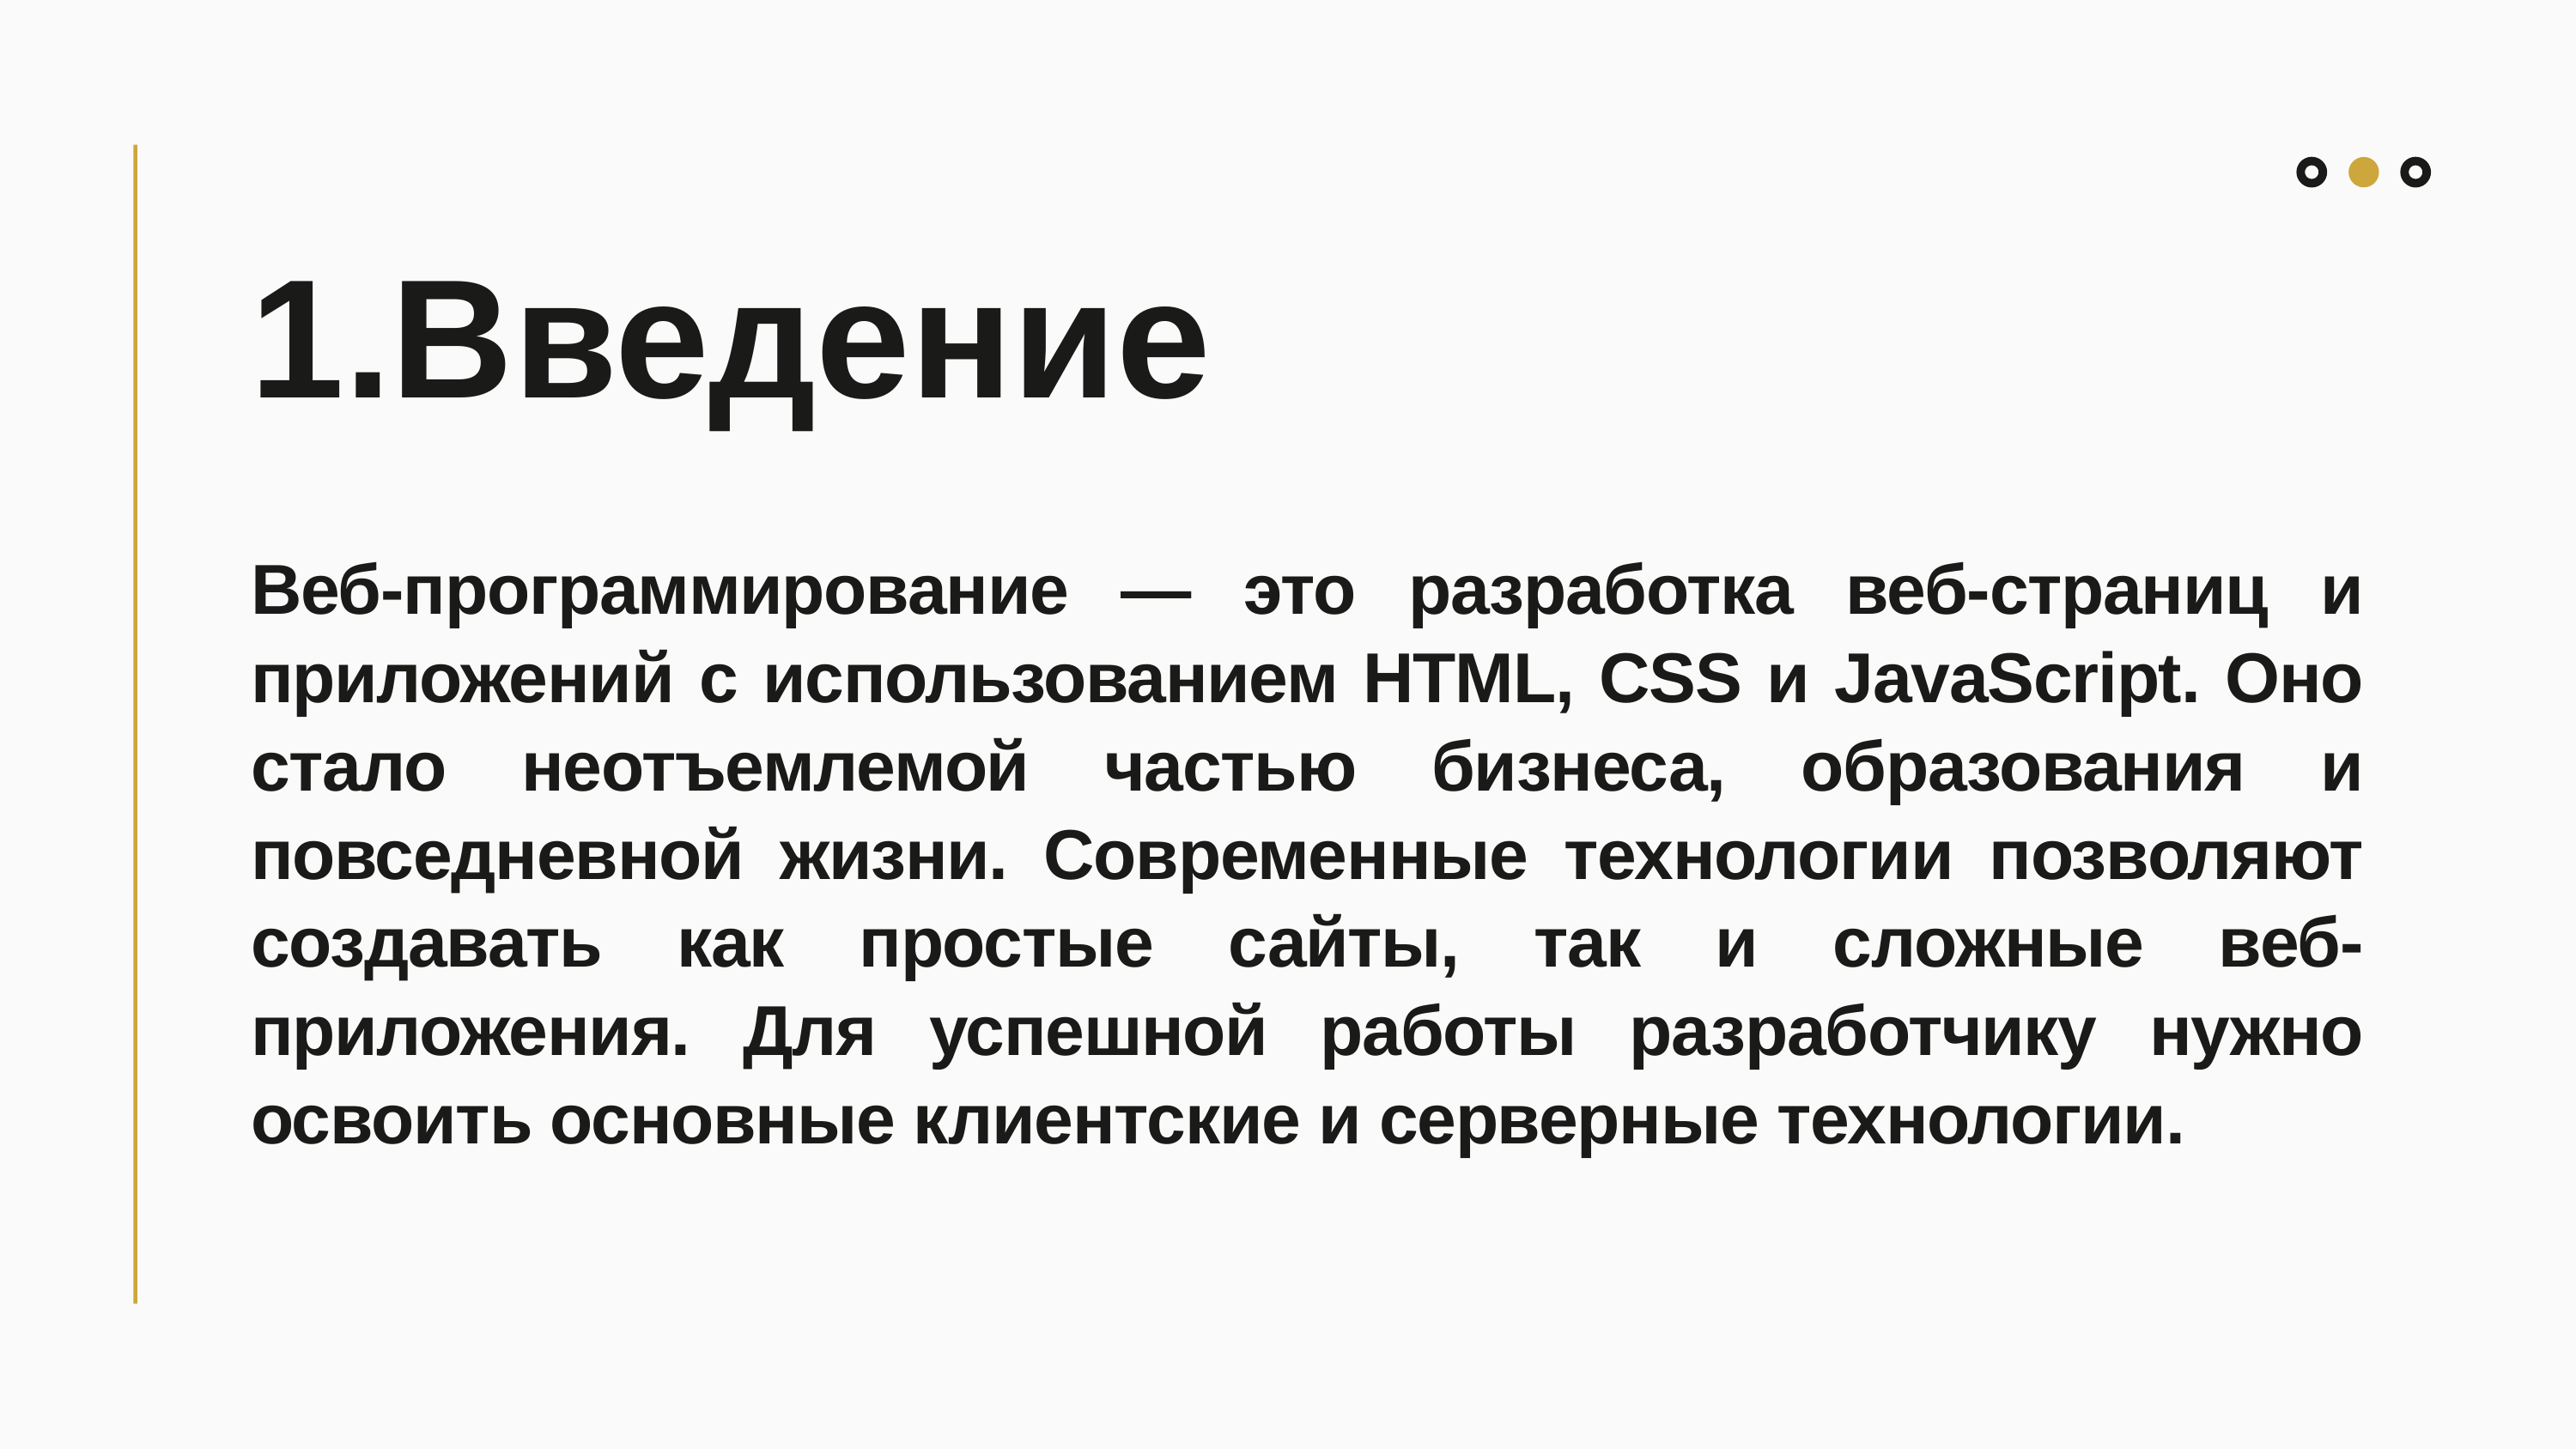

1.Введение
Веб-программирование — это разработка веб-страниц и приложений с использованием HTML, CSS и JavaScript. Оно стало неотъемлемой частью бизнеса, образования и повседневной жизни. Современные технологии позволяют создавать как простые сайты, так и сложные веб-приложения. Для успешной работы разработчику нужно освоить основные клиентские и серверные технологии.